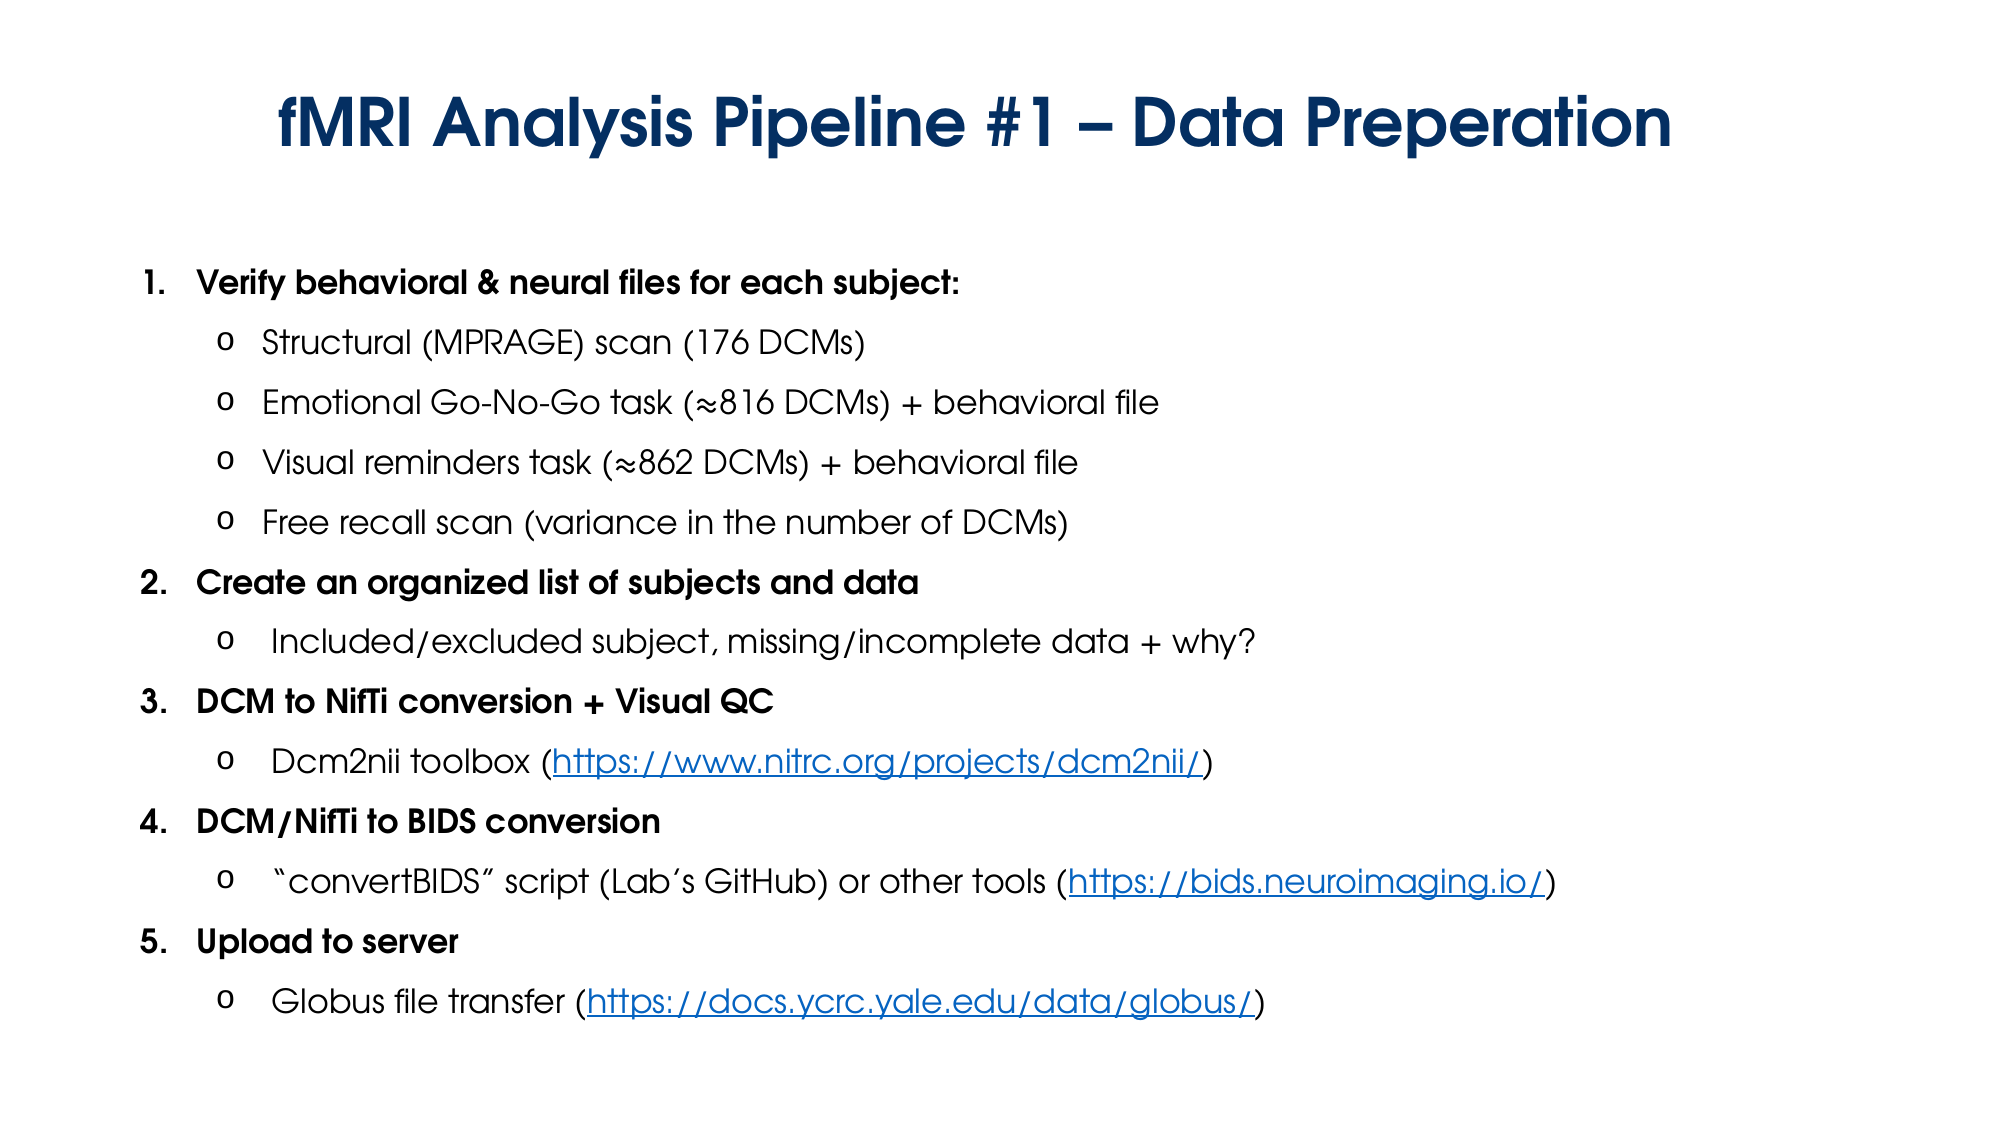

# fMRI Analysis Pipeline #1 – Data Preperation
Verify behavioral & neural files for each subject:
Structural (MPRAGE) scan (176 DCMs)
Emotional Go-No-Go task (≈816 DCMs) + behavioral file
Visual reminders task (≈862 DCMs) + behavioral file
Free recall scan (variance in the number of DCMs)
Create an organized list of subjects and data
Included/excluded subject, missing/incomplete data + why?
DCM to NifTi conversion + Visual QC
Dcm2nii toolbox (https://www.nitrc.org/projects/dcm2nii/)
DCM/NifTi to BIDS conversion
“convertBIDS” script (Lab’s GitHub) or other tools (https://bids.neuroimaging.io/)
Upload to server
Globus file transfer (https://docs.ycrc.yale.edu/data/globus/)